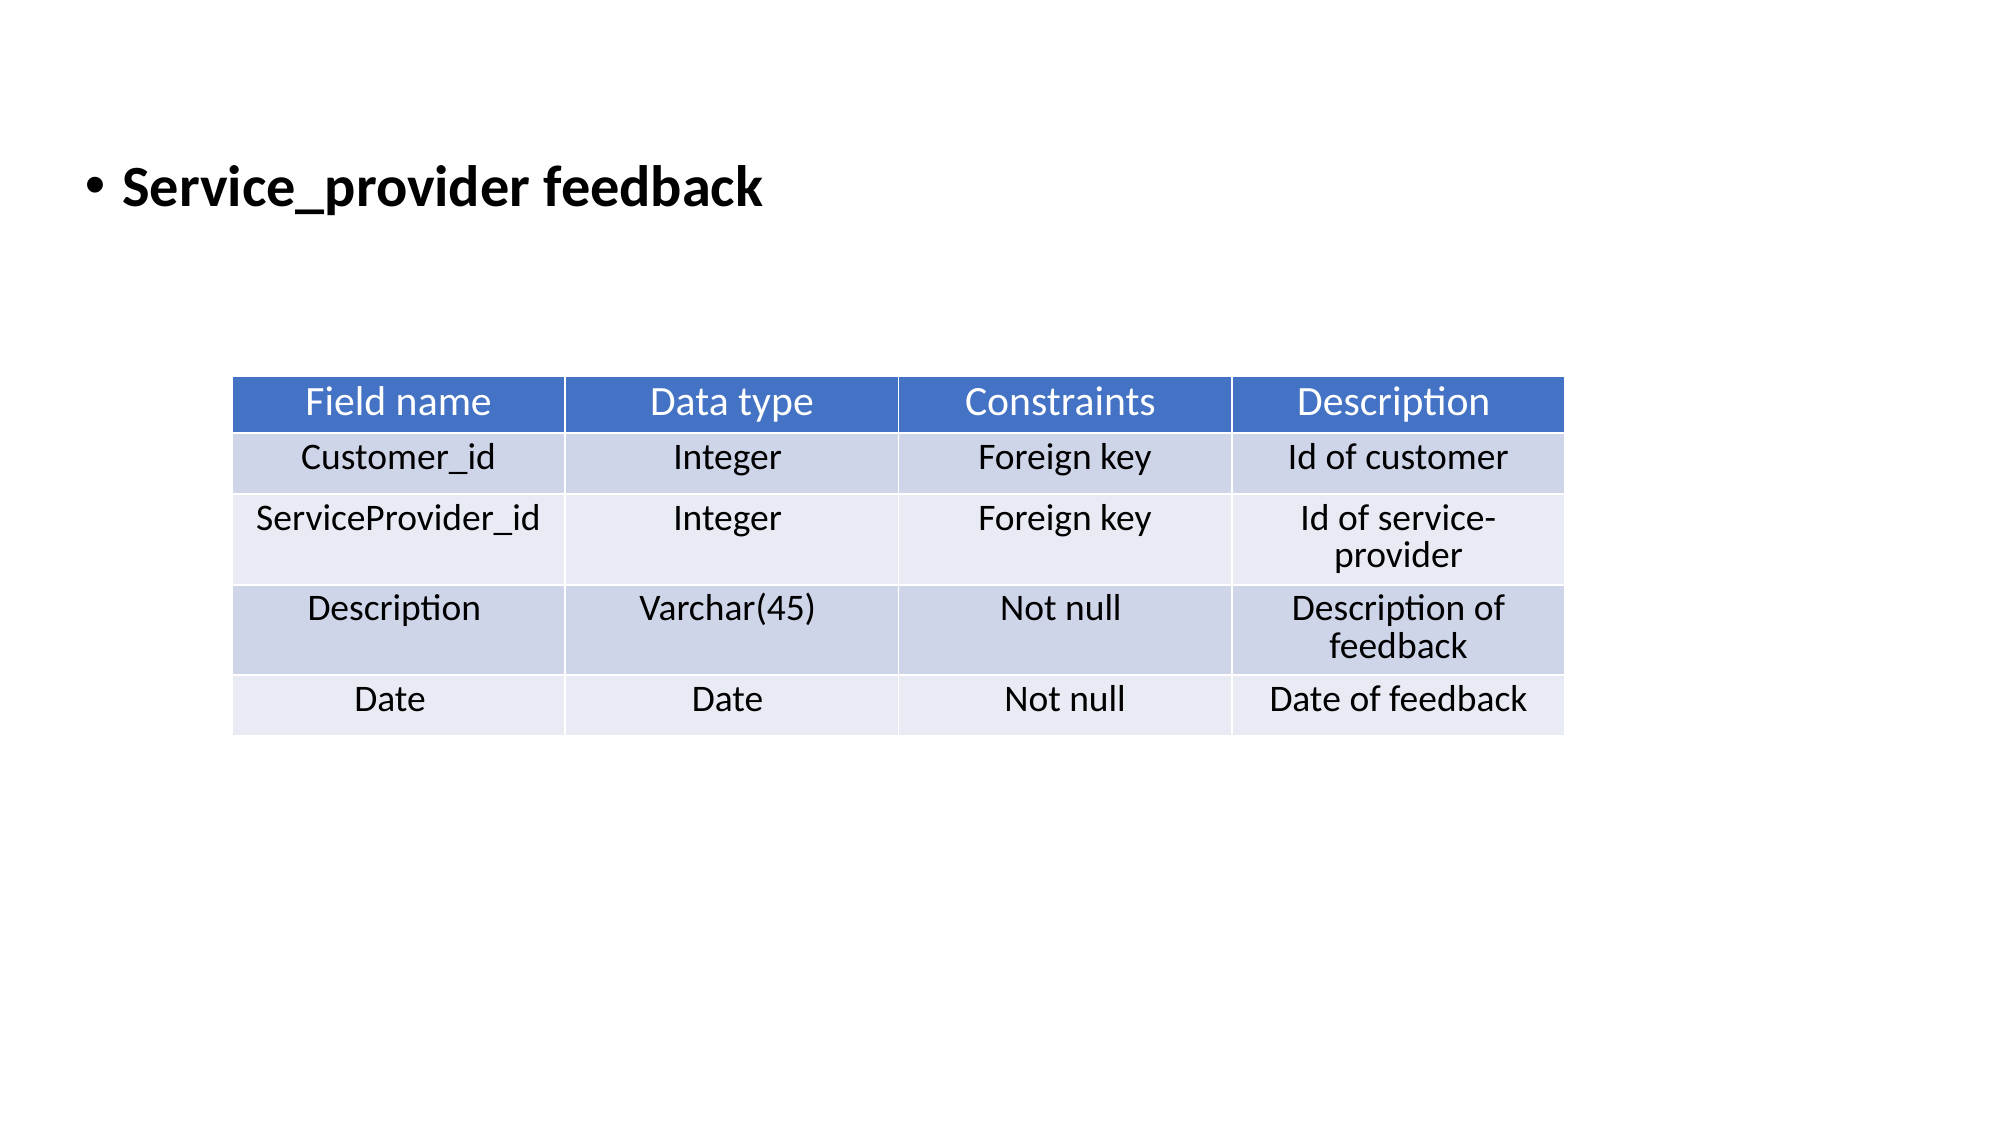

Service_provider feedback

| Field name | Data type | Constraints | Description |
| --- | --- | --- | --- |
| Customer\_id | Integer | Foreign key | Id of customer |
| ServiceProvider\_id | Integer | Foreign key | Id of service-provider |
| Description | Varchar(45) | Not null | Description of feedback |
| Date | Date | Not null | Date of feedback |